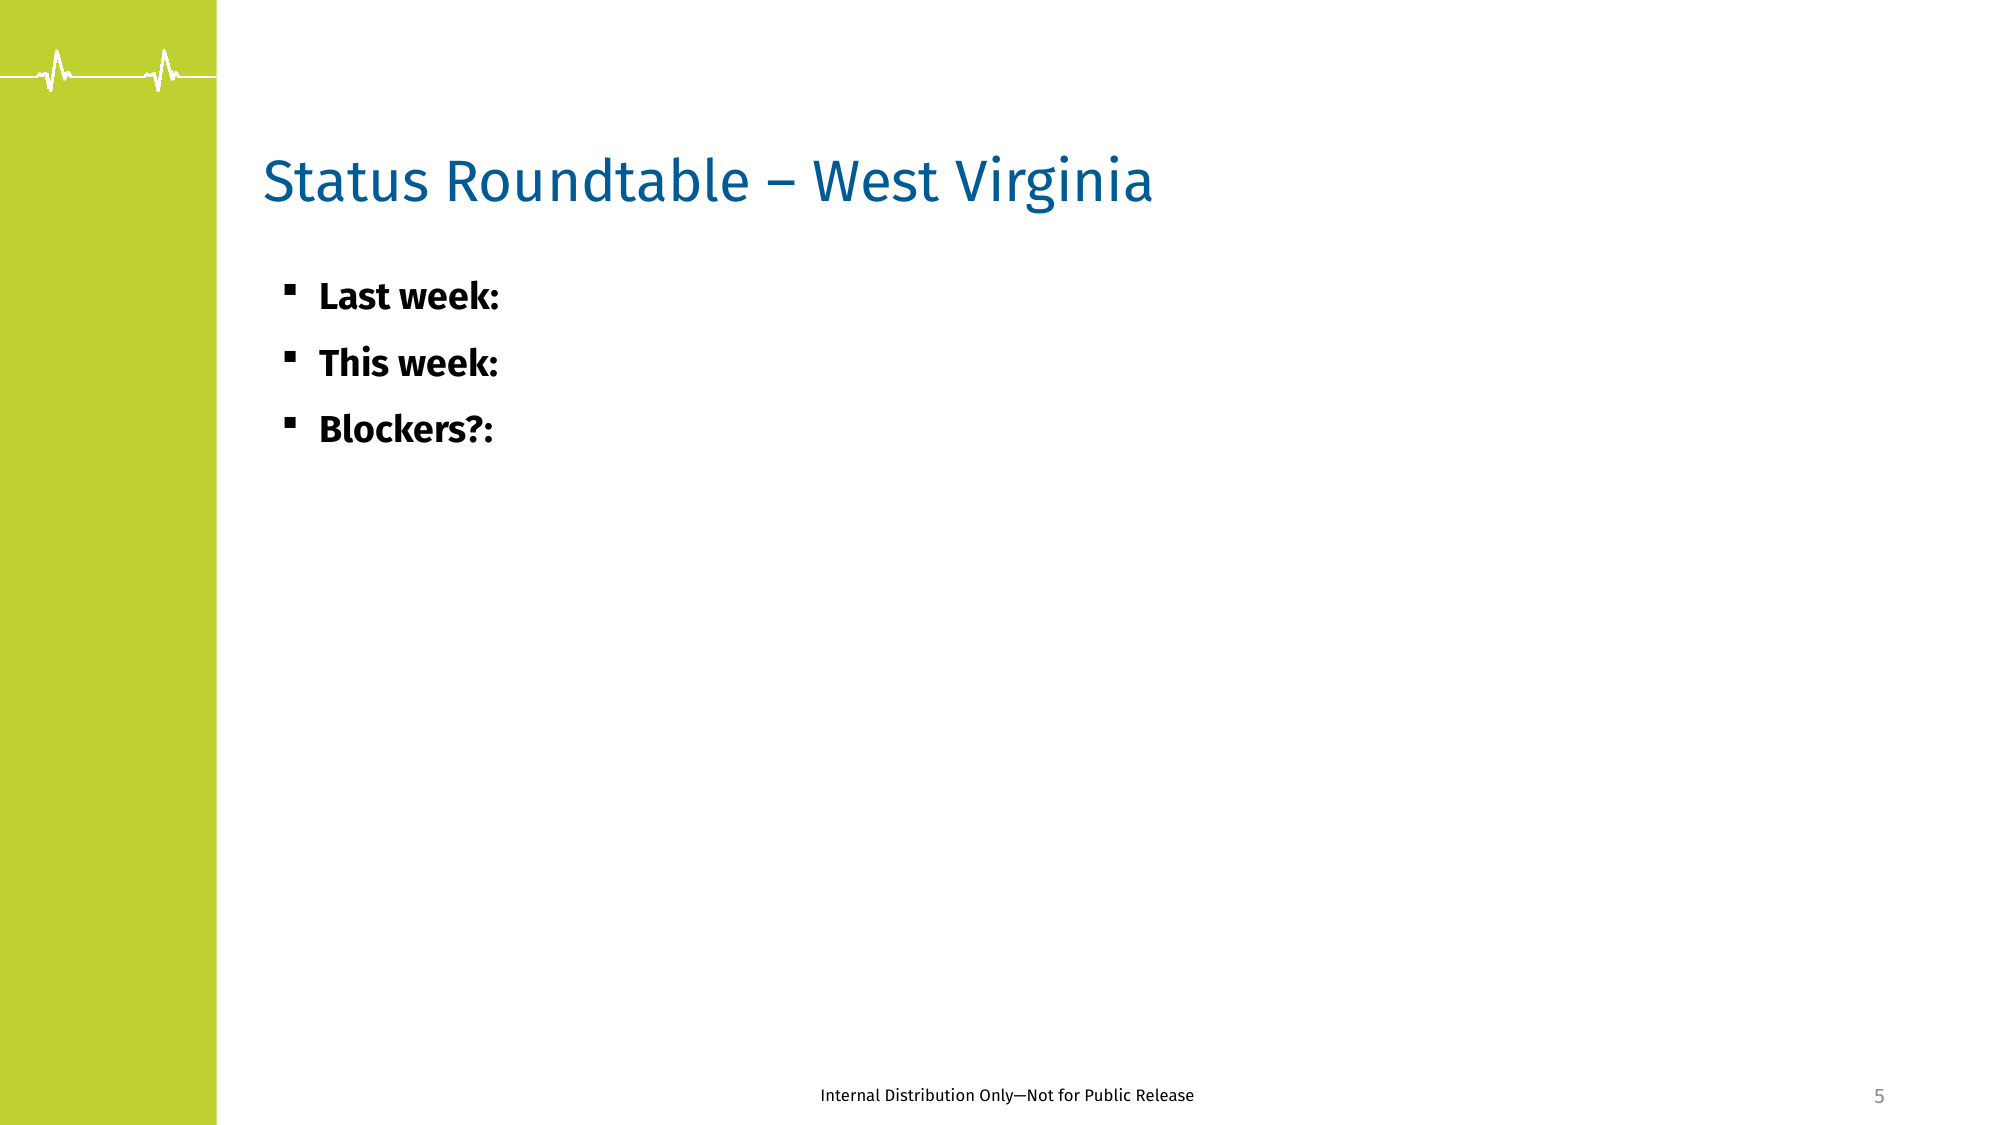

# Status Roundtable – West Virginia
Last week:
This week:
Blockers?:
5